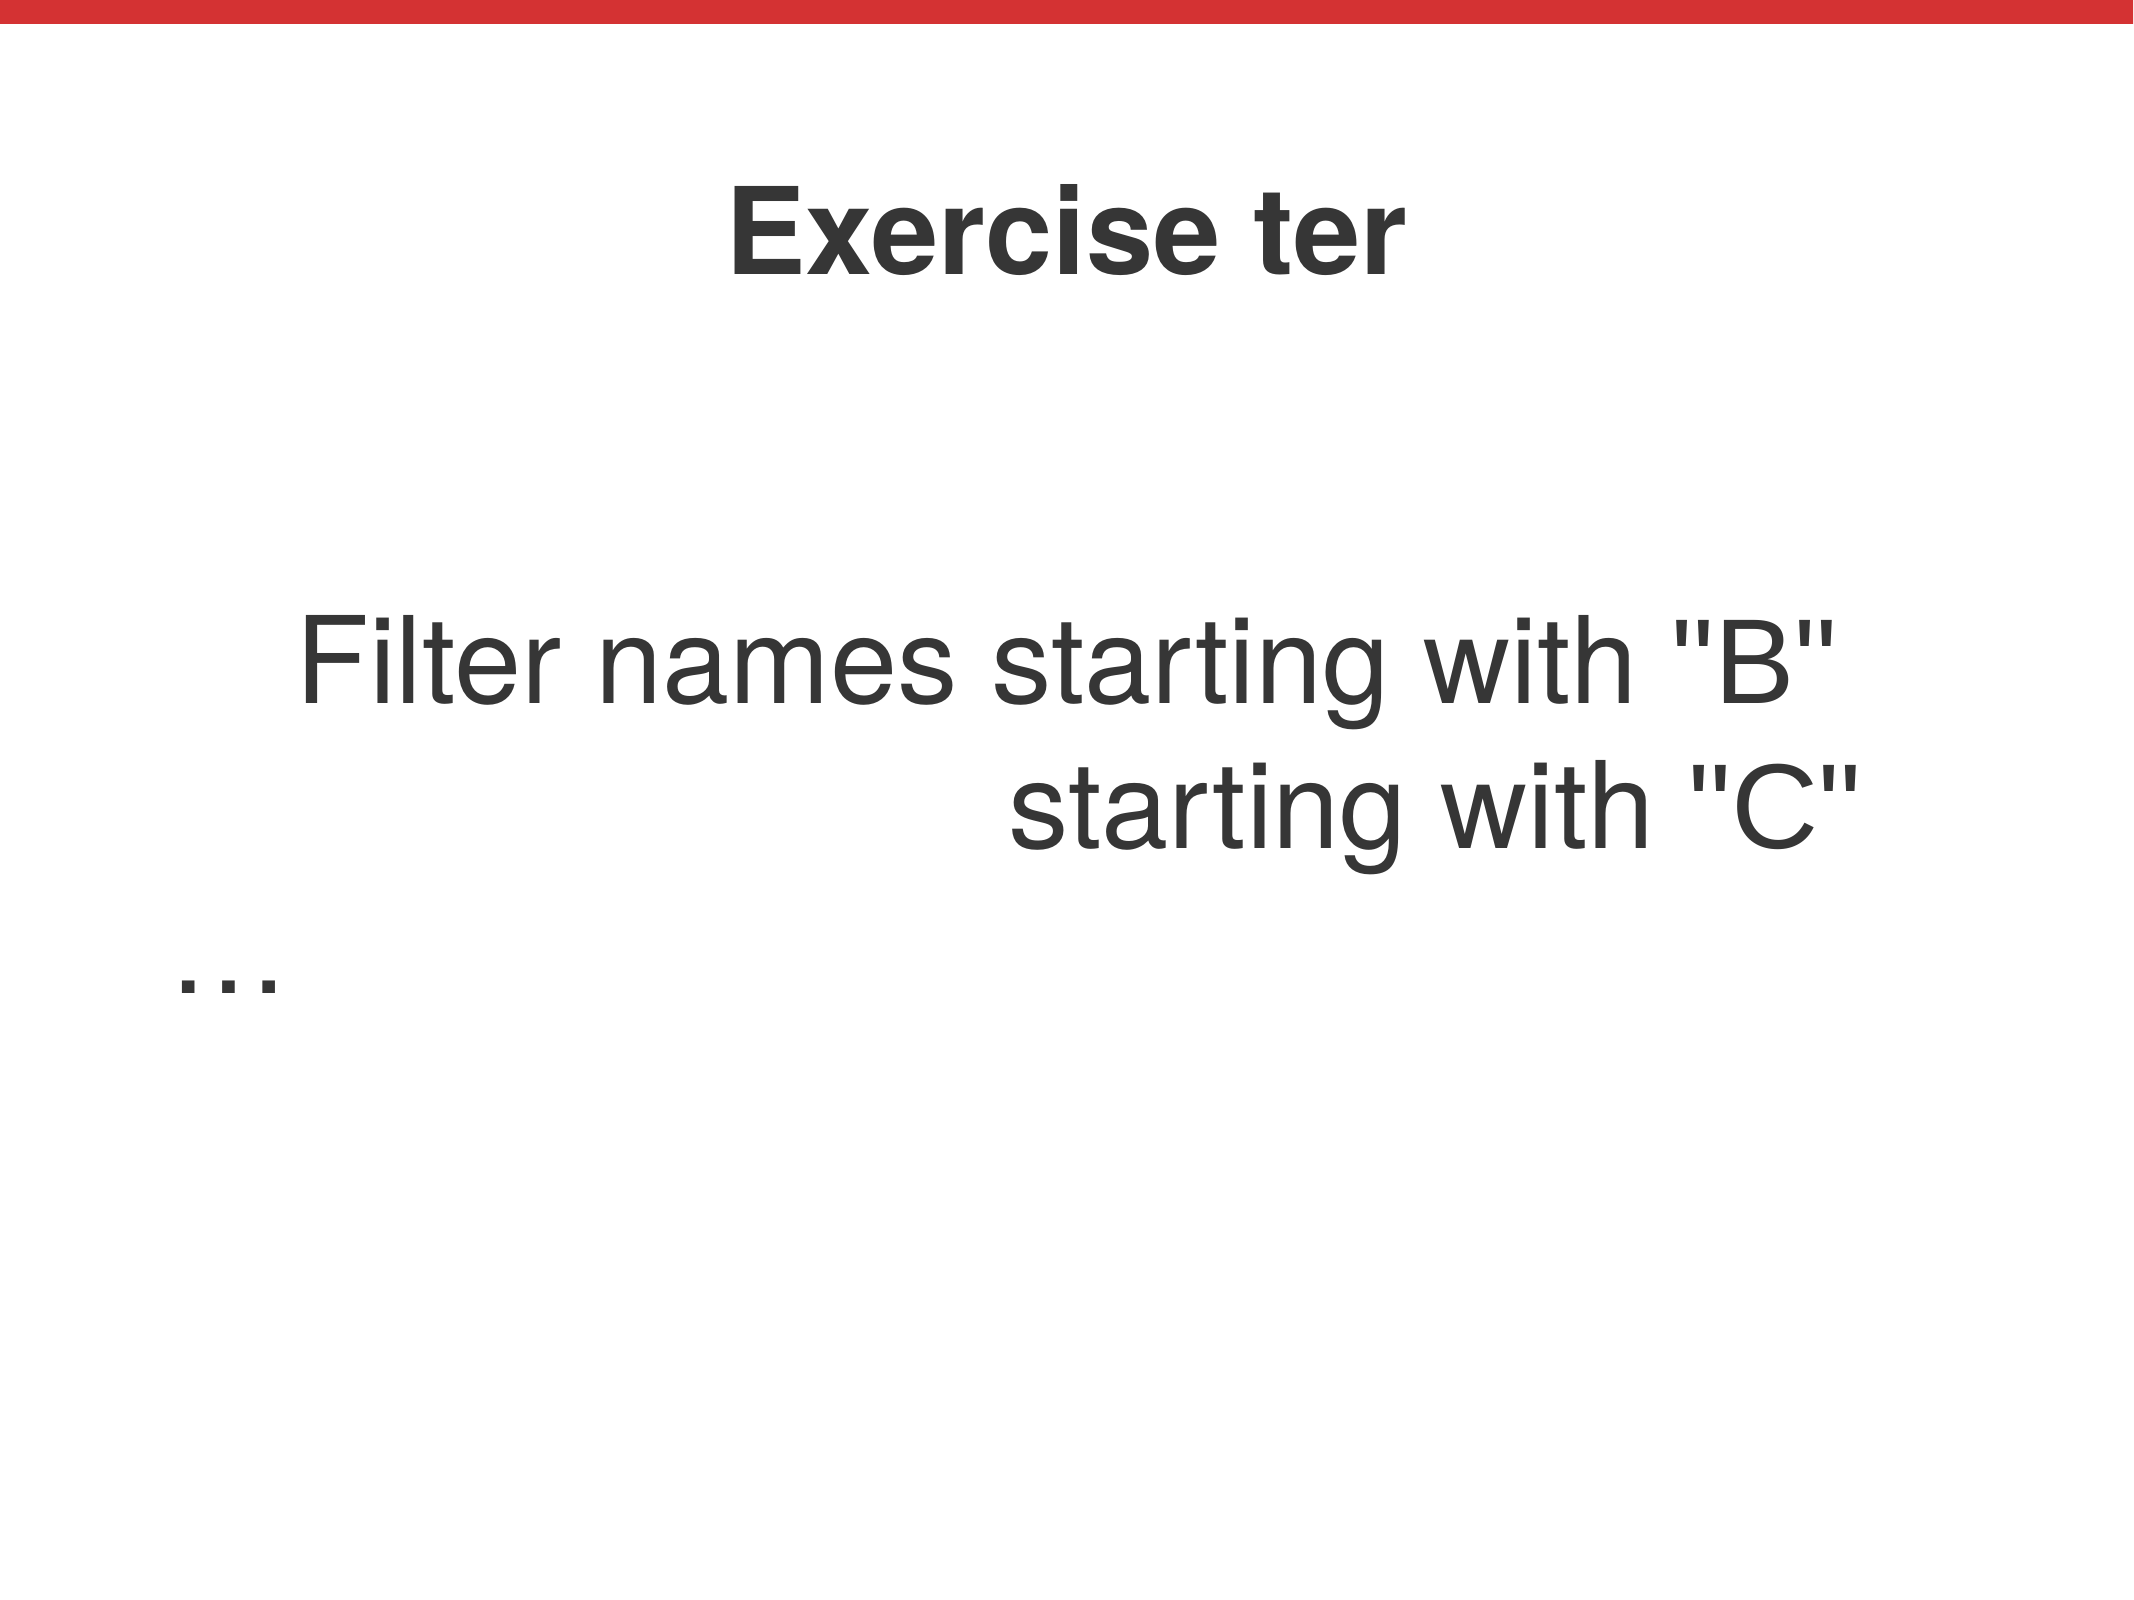

Exercise ter
Filter names starting with "B"
                      starting with "C"
…